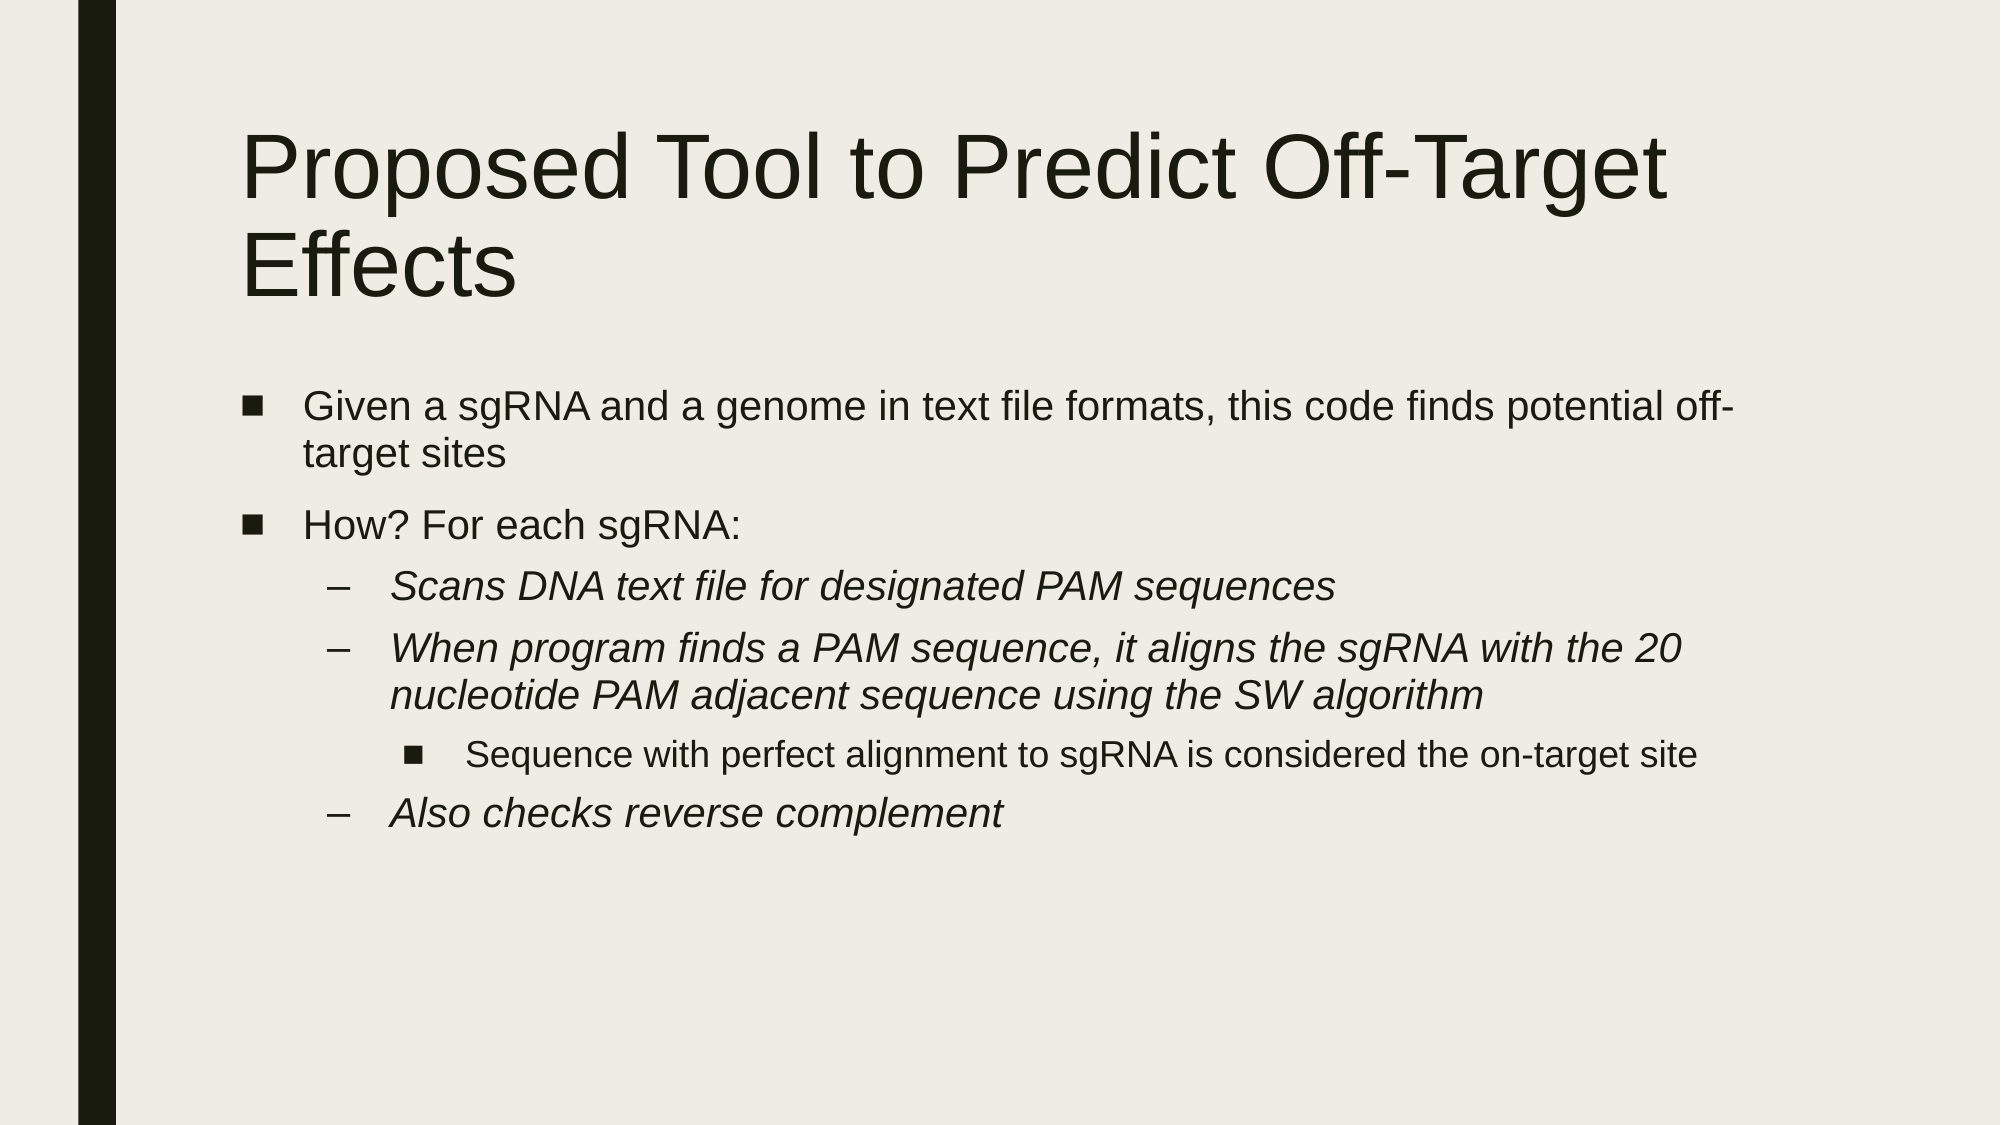

# Proposed Tool to Predict Off-Target Effects
Given a sgRNA and a genome in text file formats, this code finds potential off-target sites
How? For each sgRNA:
Scans DNA text file for designated PAM sequences
When program finds a PAM sequence, it aligns the sgRNA with the 20 nucleotide PAM adjacent sequence using the SW algorithm
Sequence with perfect alignment to sgRNA is considered the on-target site
Also checks reverse complement